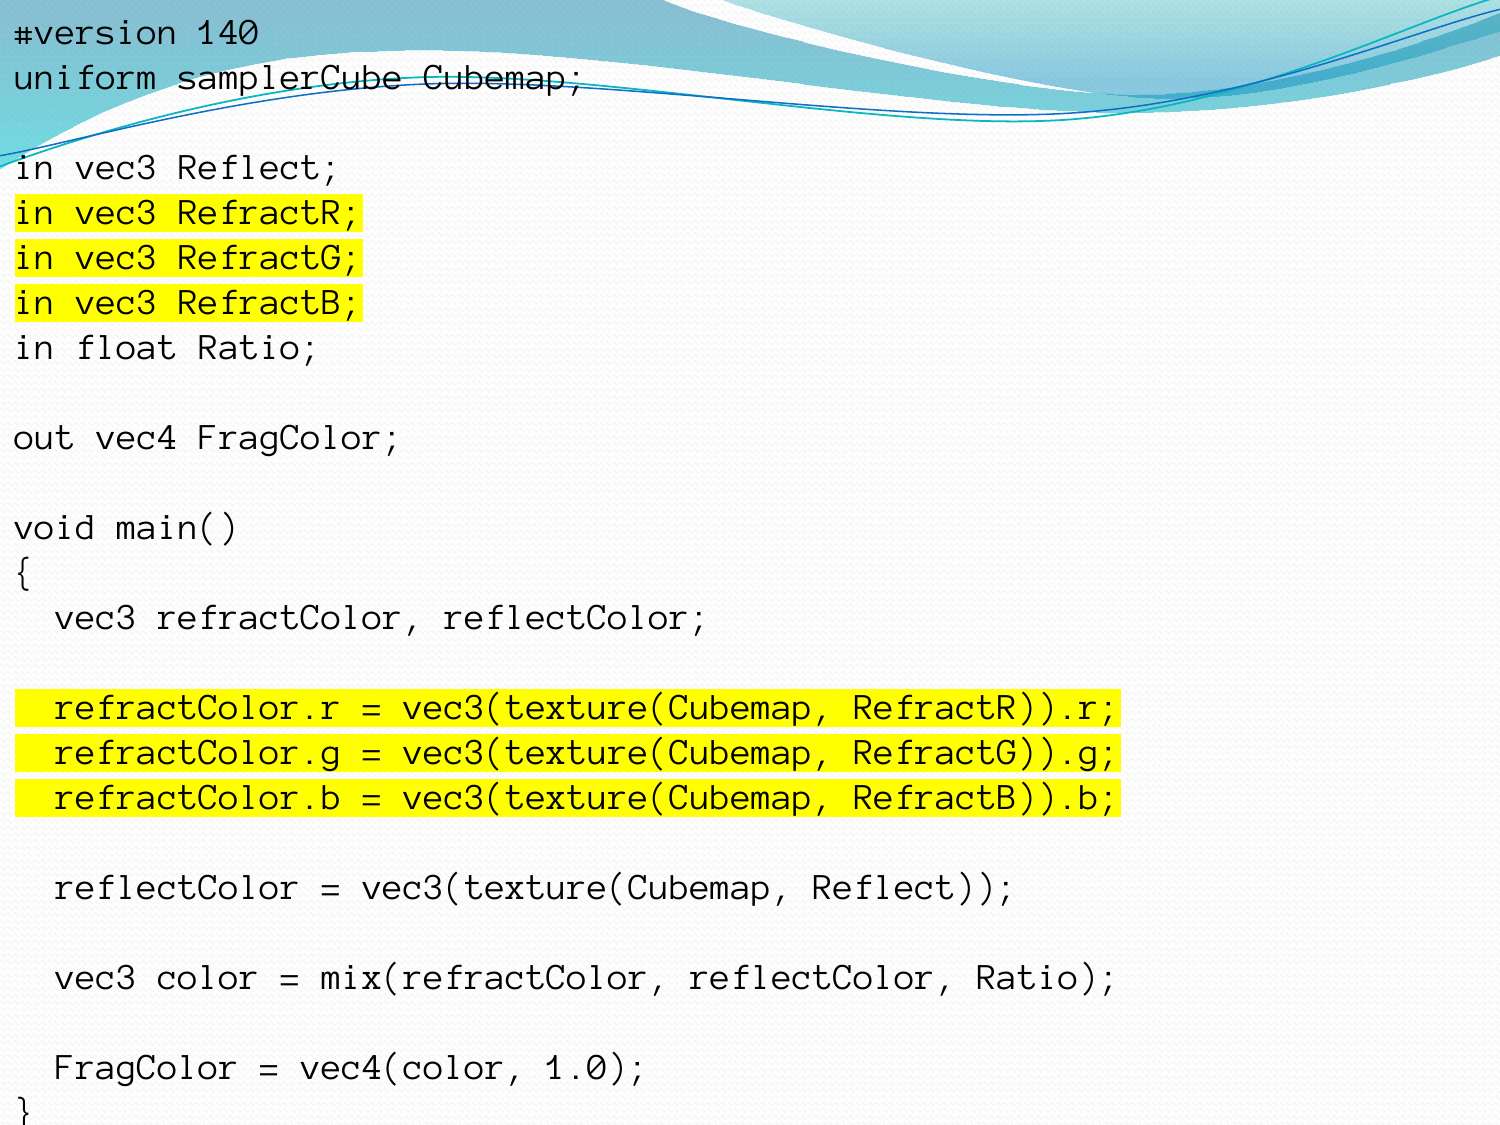

#version 140
uniform samplerCube Cubemap;

in vec3 Reflect;
in vec3 RefractR;
in vec3 RefractG;
in vec3 RefractB;
in float Ratio;

out vec4 FragColor;

void main()
{
  vec3 refractColor, reflectColor;

  refractColor.r = vec3(texture(Cubemap, RefractR)).r;
  refractColor.g = vec3(texture(Cubemap, RefractG)).g;
  refractColor.b = vec3(texture(Cubemap, RefractB)).b;

  reflectColor = vec3(texture(Cubemap, Reflect));

  vec3 color = mix(refractColor, reflectColor, Ratio);

  FragColor = vec4(color, 1.0);
}